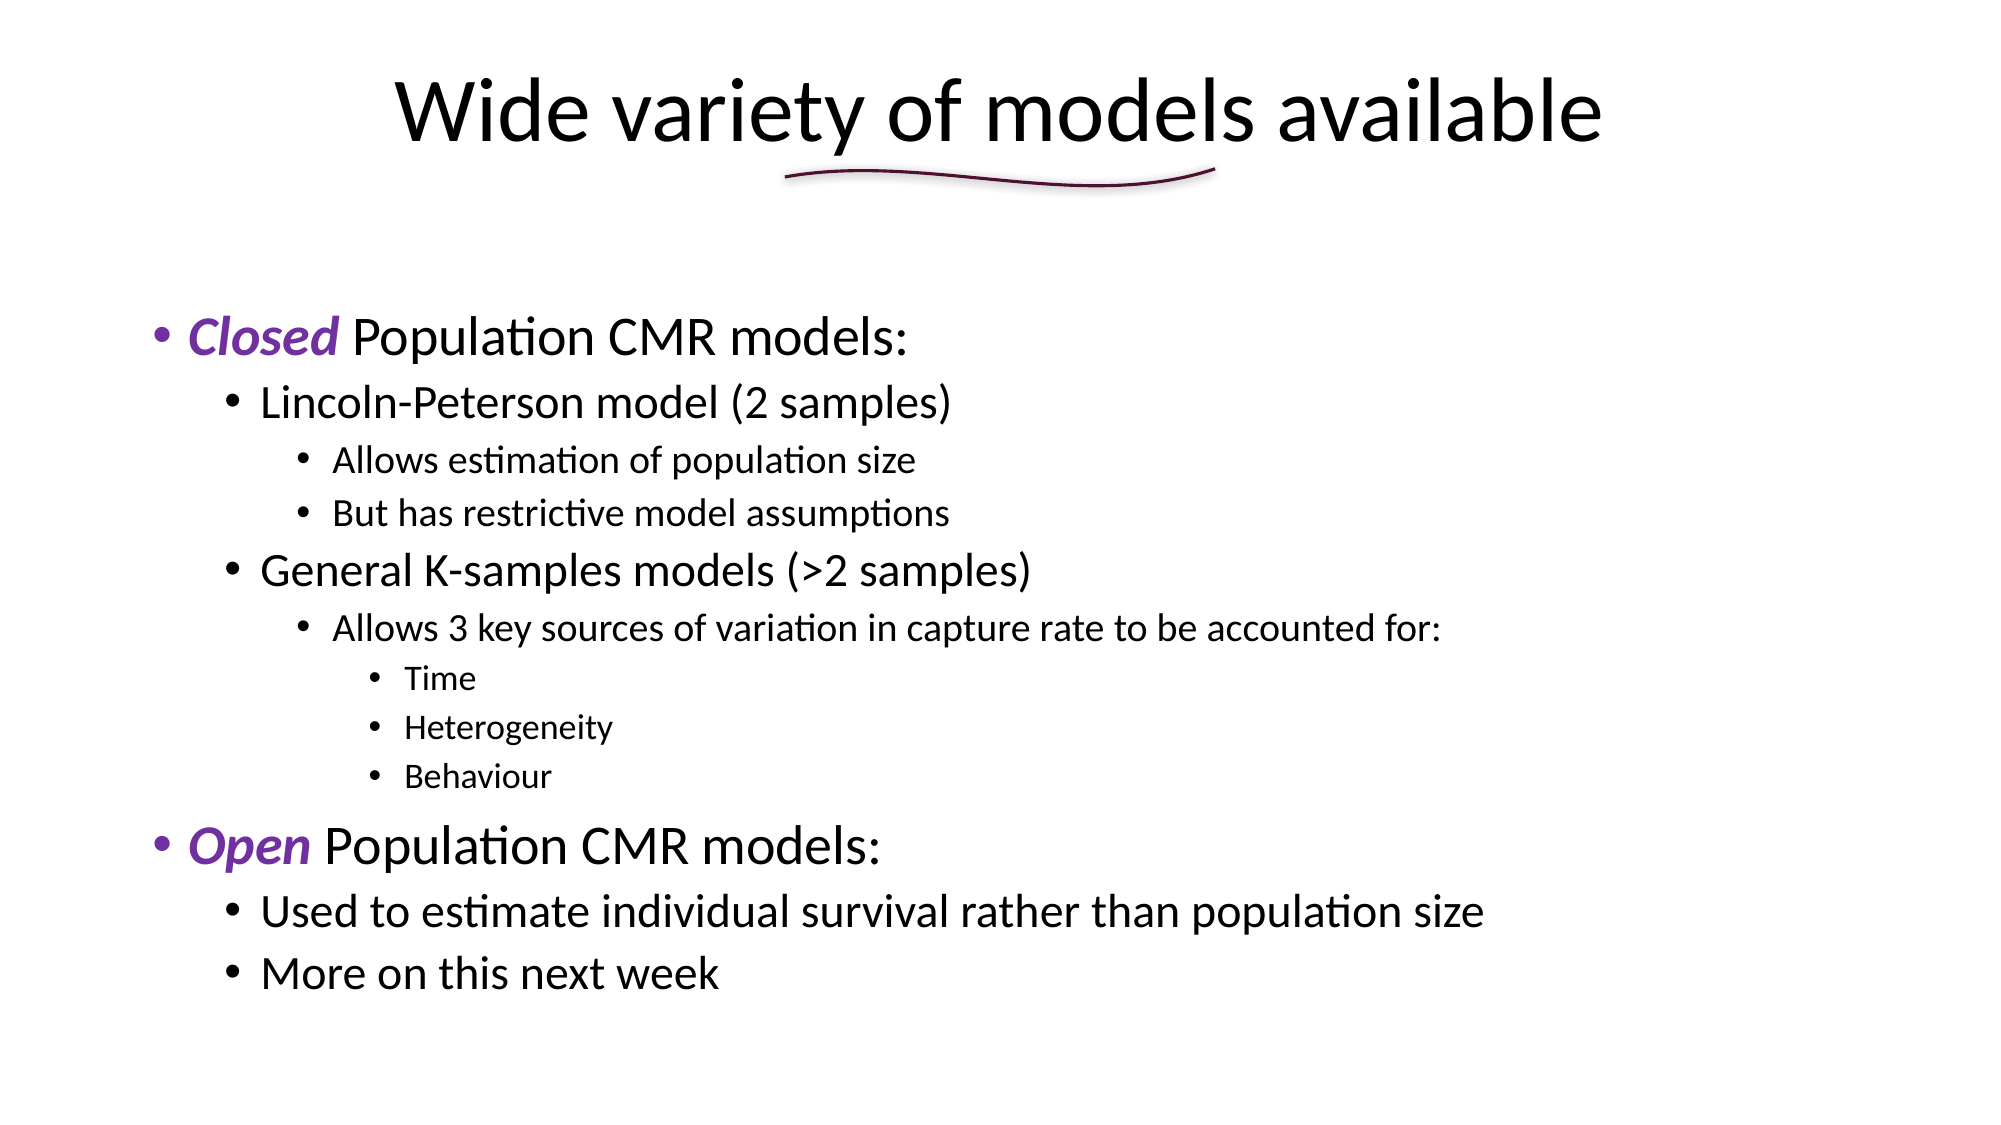

# Wide variety of models available

Closed Population CMR models:
Lincoln-Peterson model (2 samples)
Allows estimation of population size
But has restrictive model assumptions
General K-samples models (>2 samples)
Allows 3 key sources of variation in capture rate to be accounted for:
Time
Heterogeneity
Behaviour
Open Population CMR models:
Used to estimate individual survival rather than population size
More on this next week